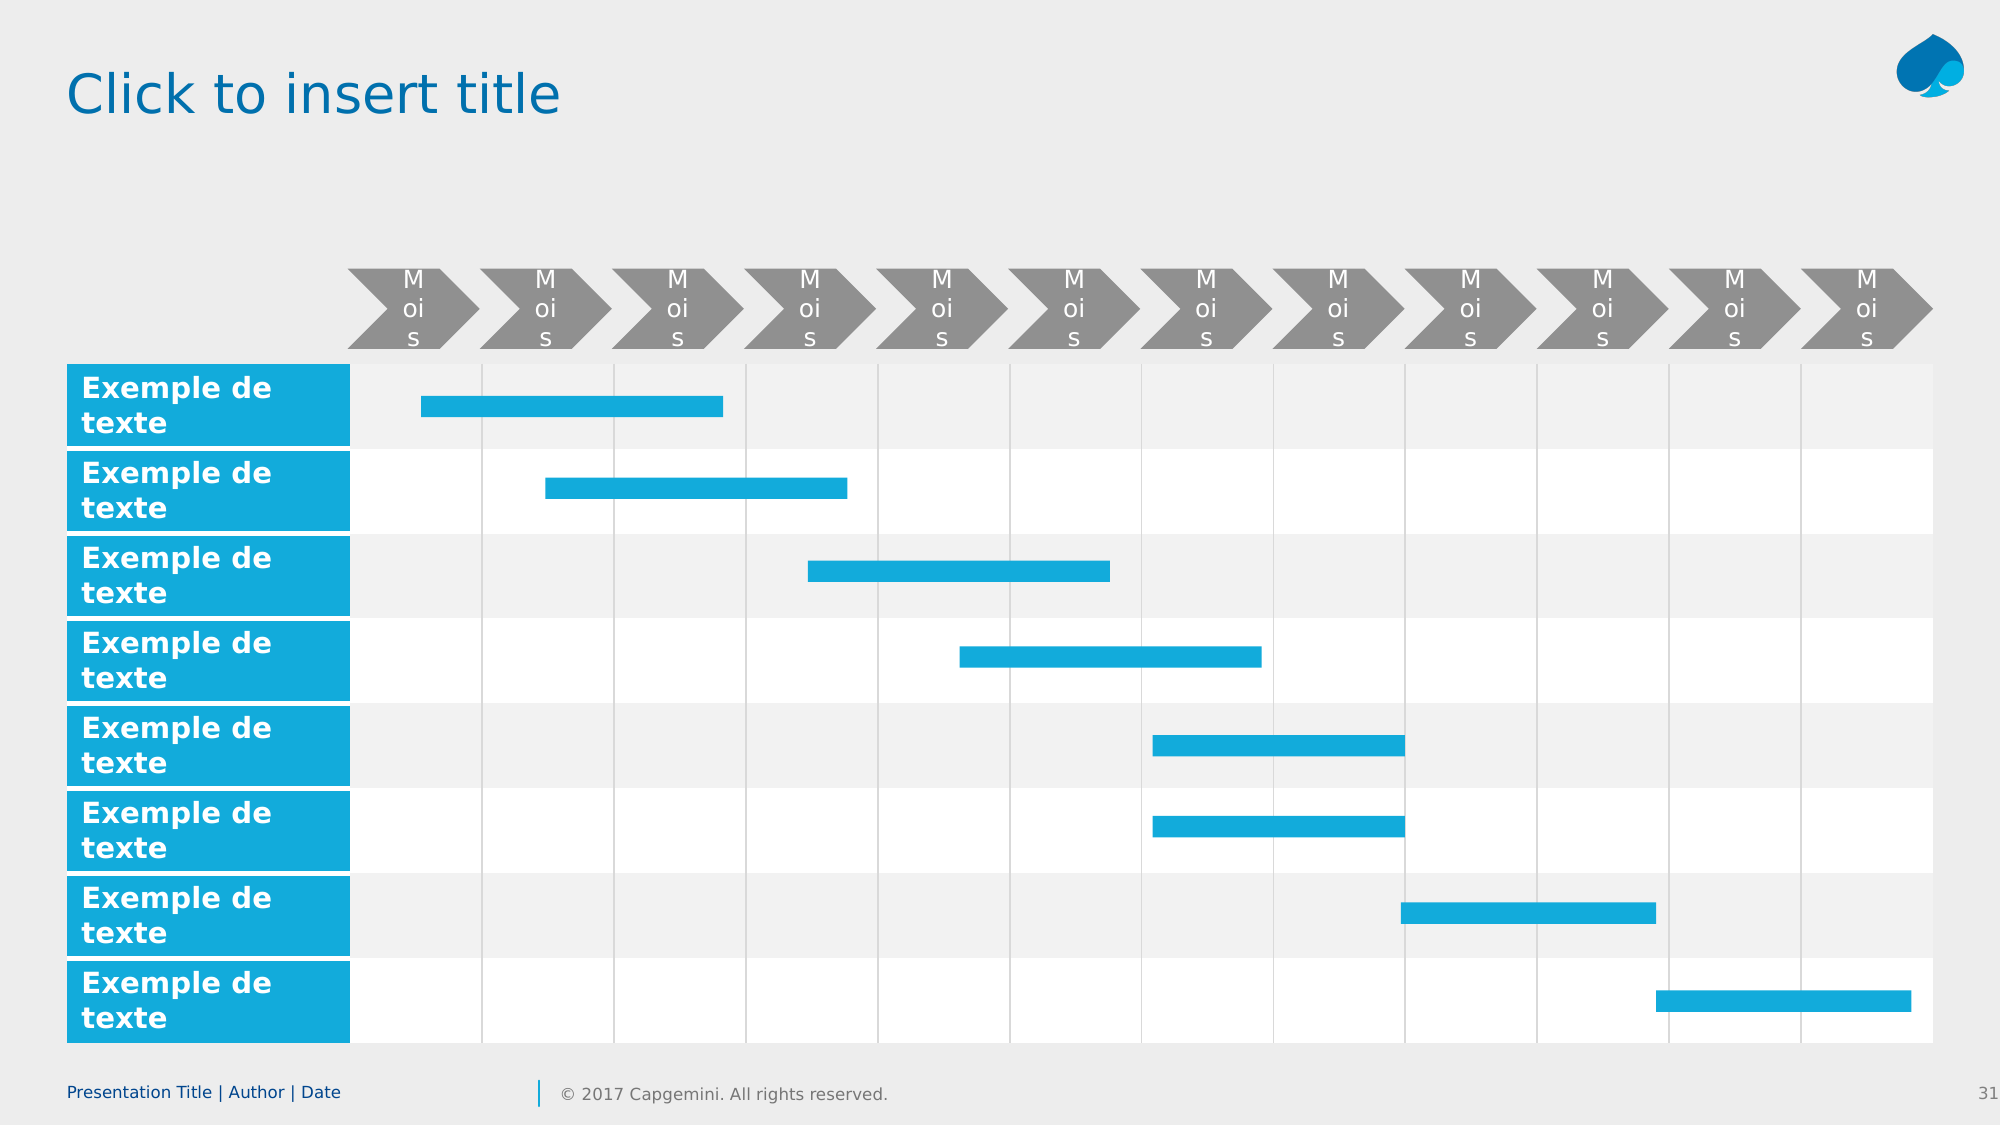

# Click to insert title

Mois
Mois
Mois
Mois
Mois
Mois
Mois
Mois
Mois
Mois
Mois
Mois
| Exemple de texte |  |  |  |  |  |  |  |  |  |  |  |  |
| --- | --- | --- | --- | --- | --- | --- | --- | --- | --- | --- | --- | --- |
| Exemple de texte |  |  |  |  |  |  |  |  |  |  |  |  |
| Exemple de texte |  |  |  |  |  |  |  |  |  |  |  |  |
| Exemple de texte |  |  |  |  |  |  |  |  |  |  |  |  |
| Exemple de texte |  |  |  |  |  |  |  |  |  |  |  |  |
| Exemple de texte |  |  |  |  |  |  |  |  |  |  |  |  |
| Exemple de texte |  |  |  |  |  |  |  |  |  |  |  |  |
| Exemple de texte |  |  |  |  |  |  |  |  |  |  |  |  |